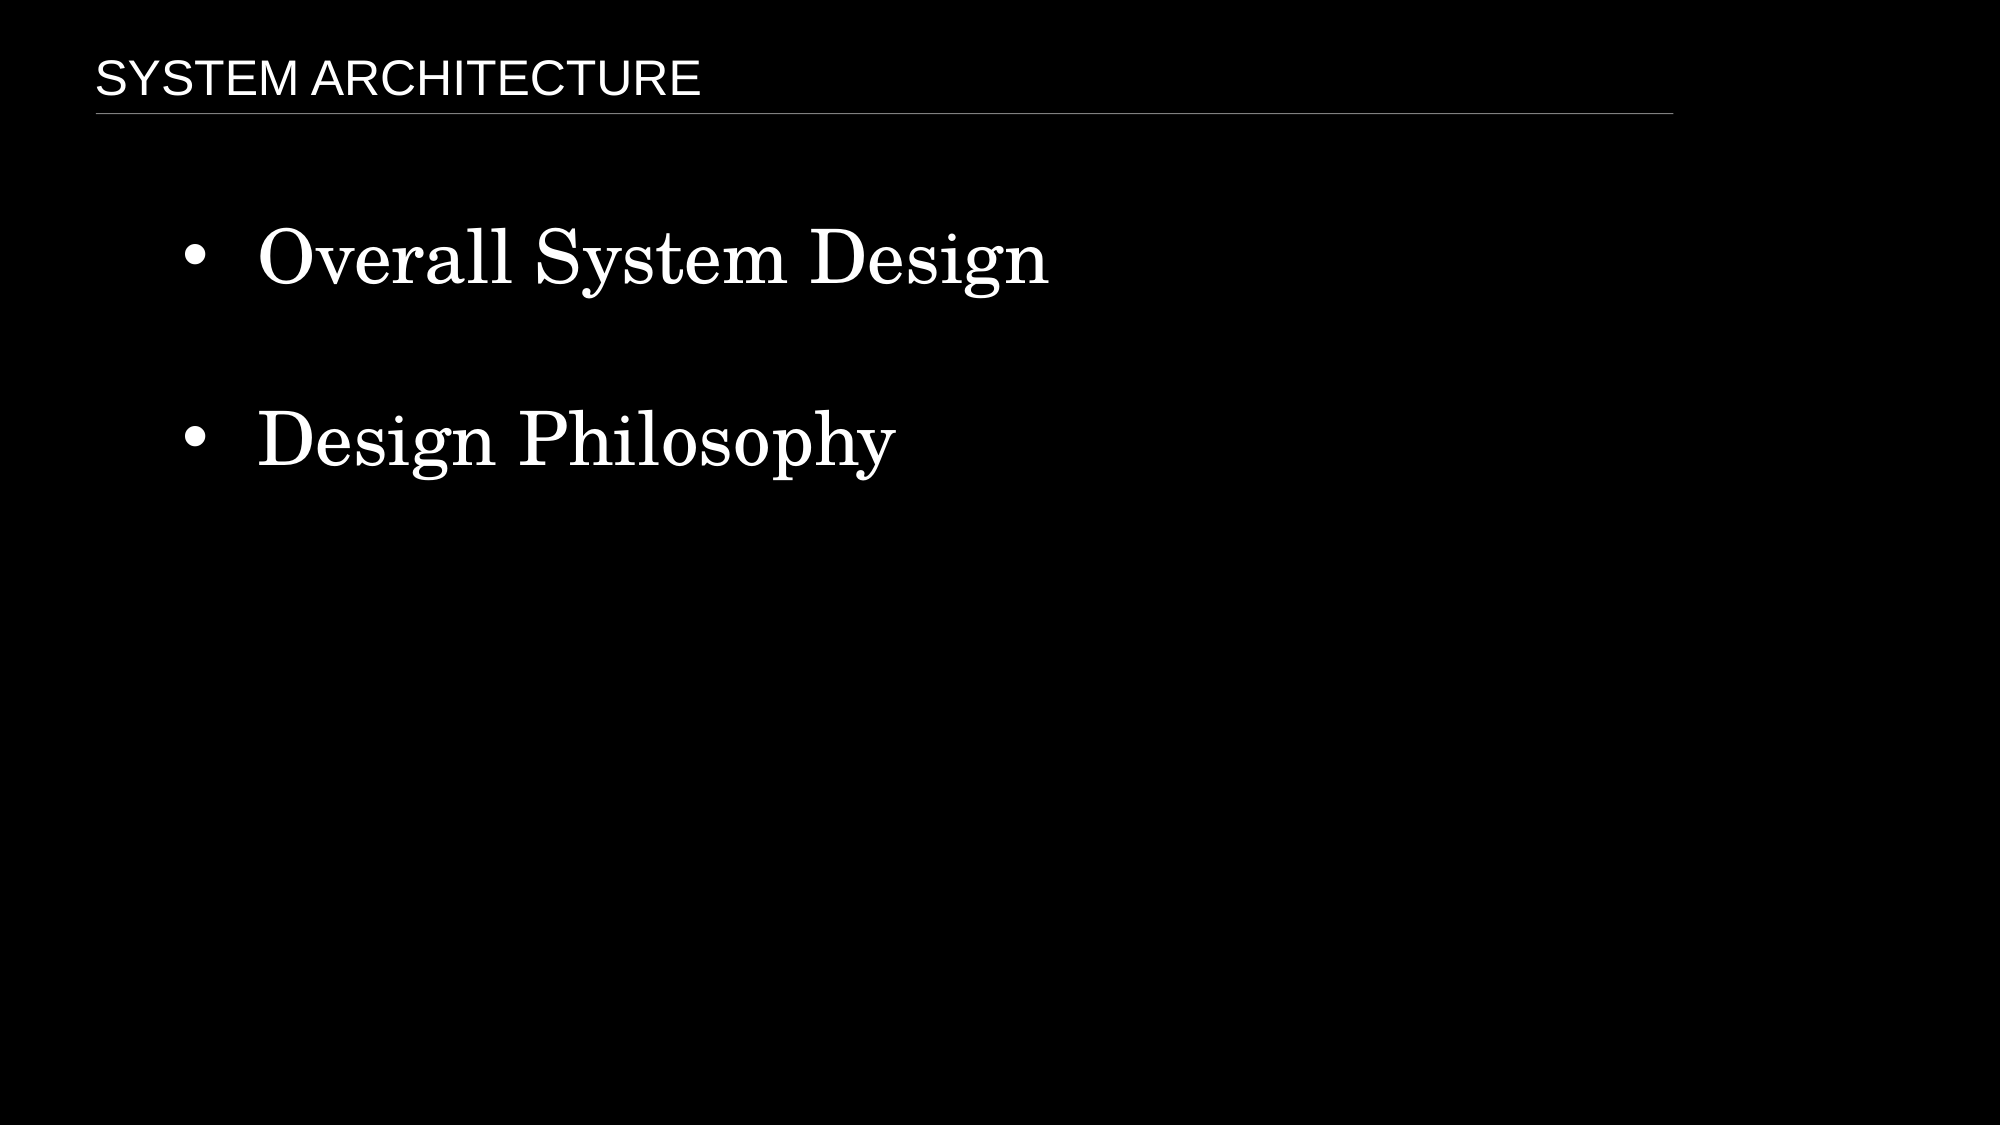

# SYSTEM ARCHITECTURE
Overall System Design
Design Philosophy